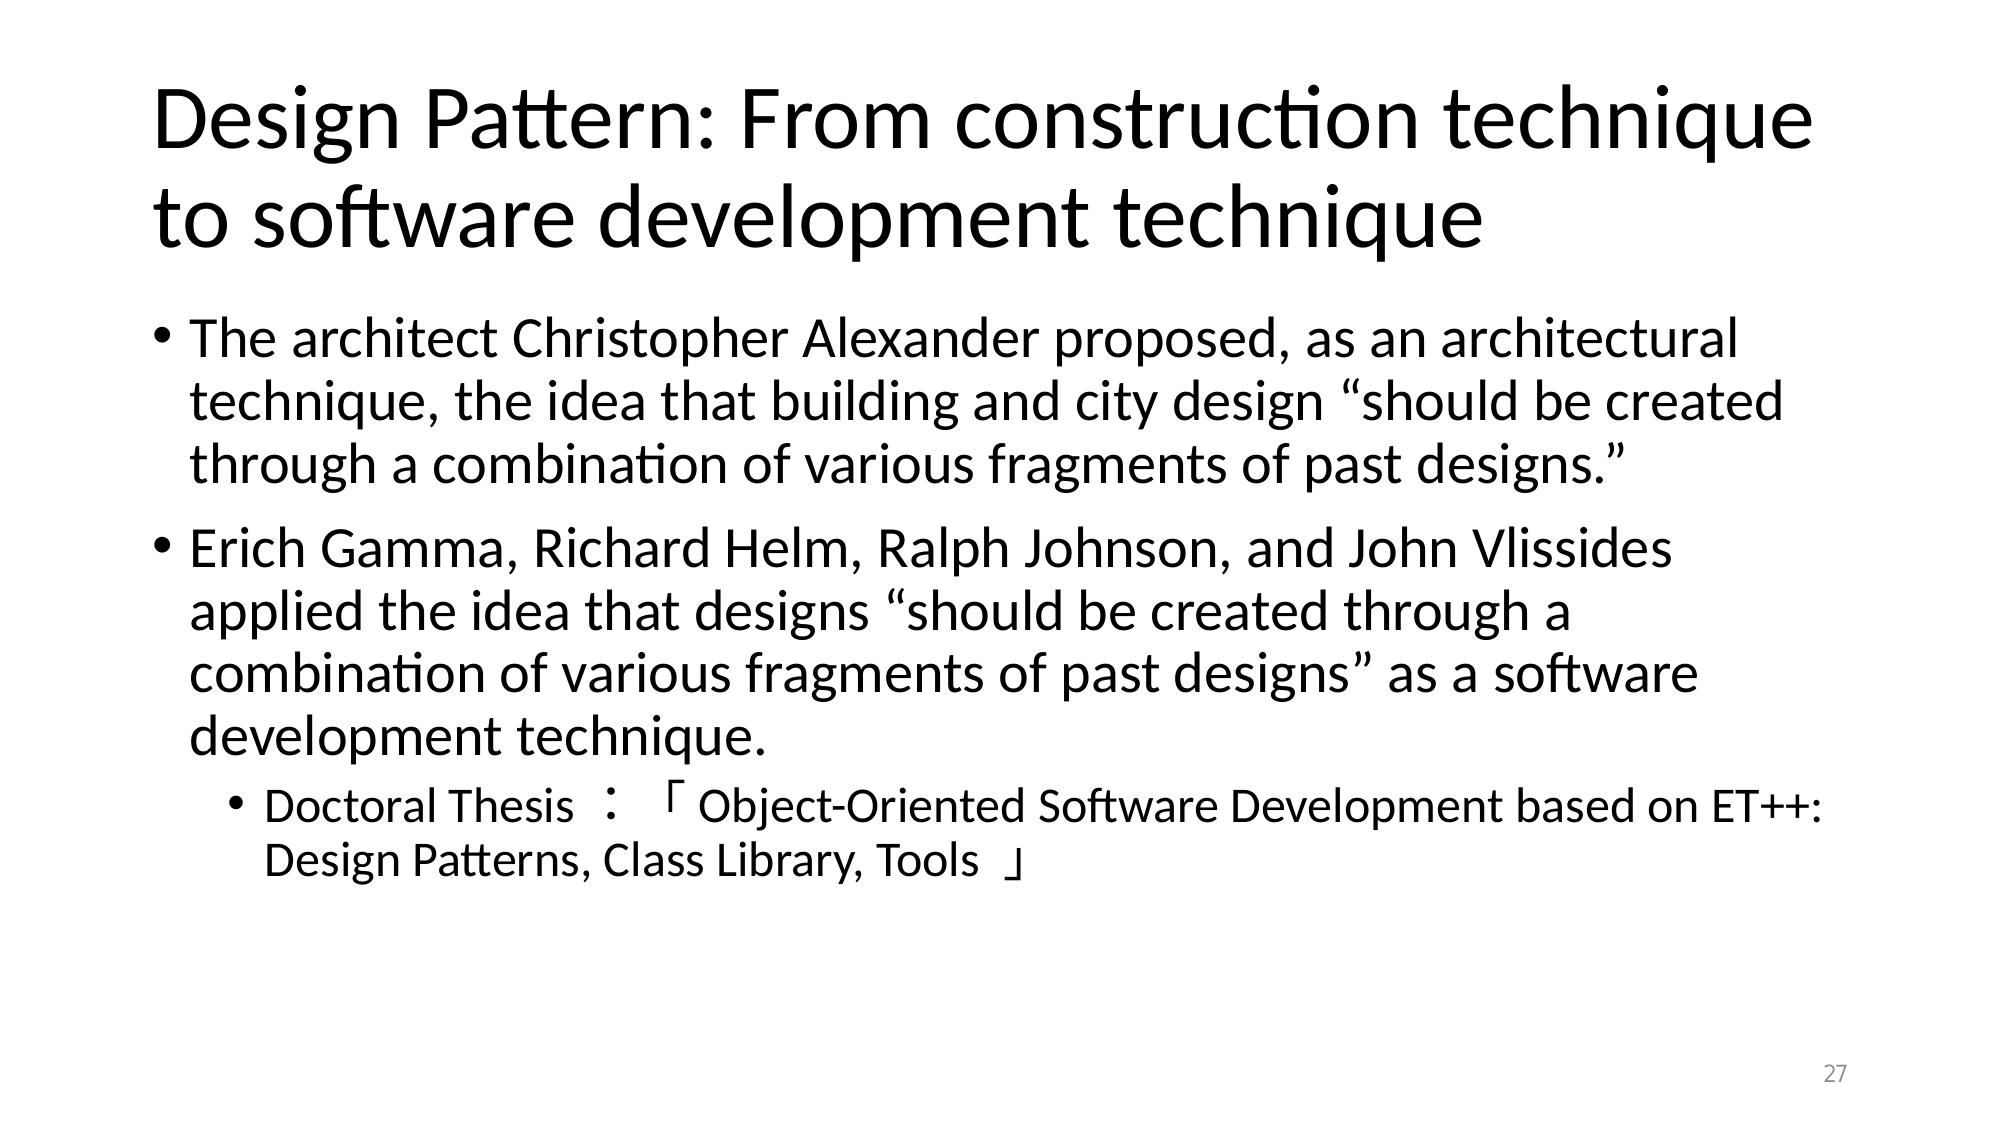

# Design Pattern: From construction technique to software development technique
The architect Christopher Alexander proposed, as an architectural technique, the idea that building and city design “should be created through a combination of various fragments of past designs.”
Erich Gamma, Richard Helm, Ralph Johnson, and John Vlissides applied the idea that designs “should be created through a combination of various fragments of past designs” as a software development technique.
Doctoral Thesis：「Object-Oriented Software Development based on ET++: Design Patterns, Class Library, Tools 」
27